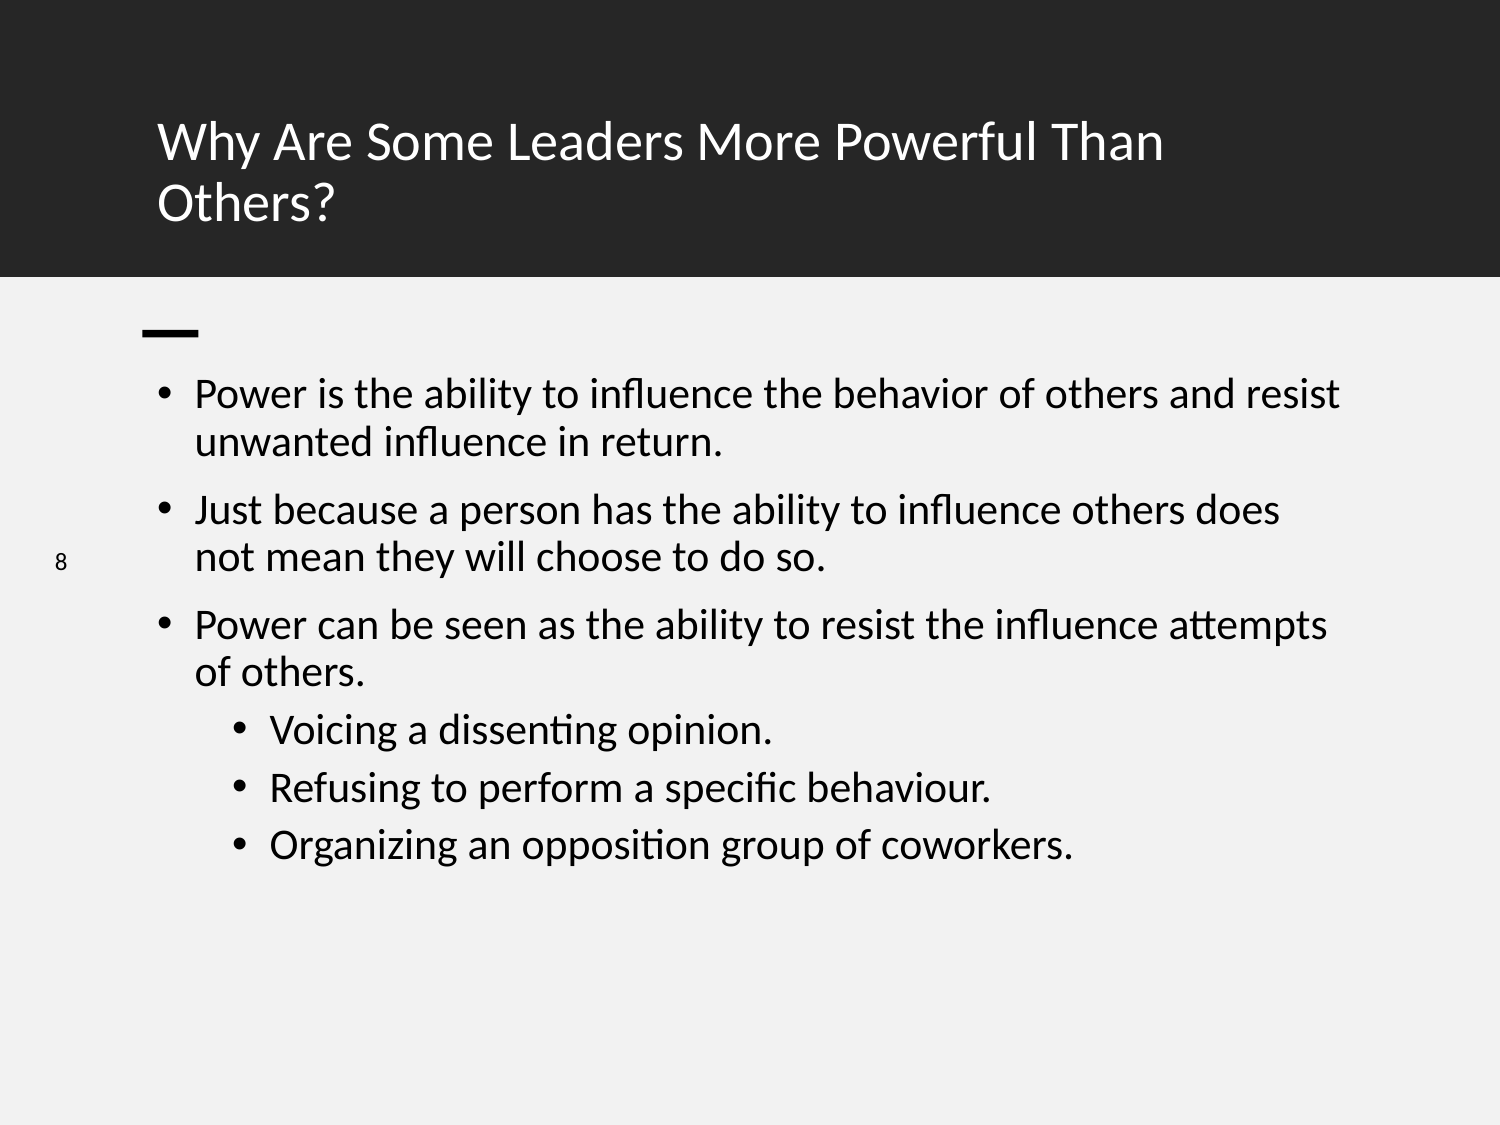

# Why Are Some Leaders More Powerful Than Others?

Power is the ability to influence the behavior of others and resist unwanted influence in return.
Just because a person has the ability to influence others does not mean they will choose to do so.
Power can be seen as the ability to resist the influence attempts of others.
Voicing a dissenting opinion.
Refusing to perform a specific behaviour.
Organizing an opposition group of coworkers.
8